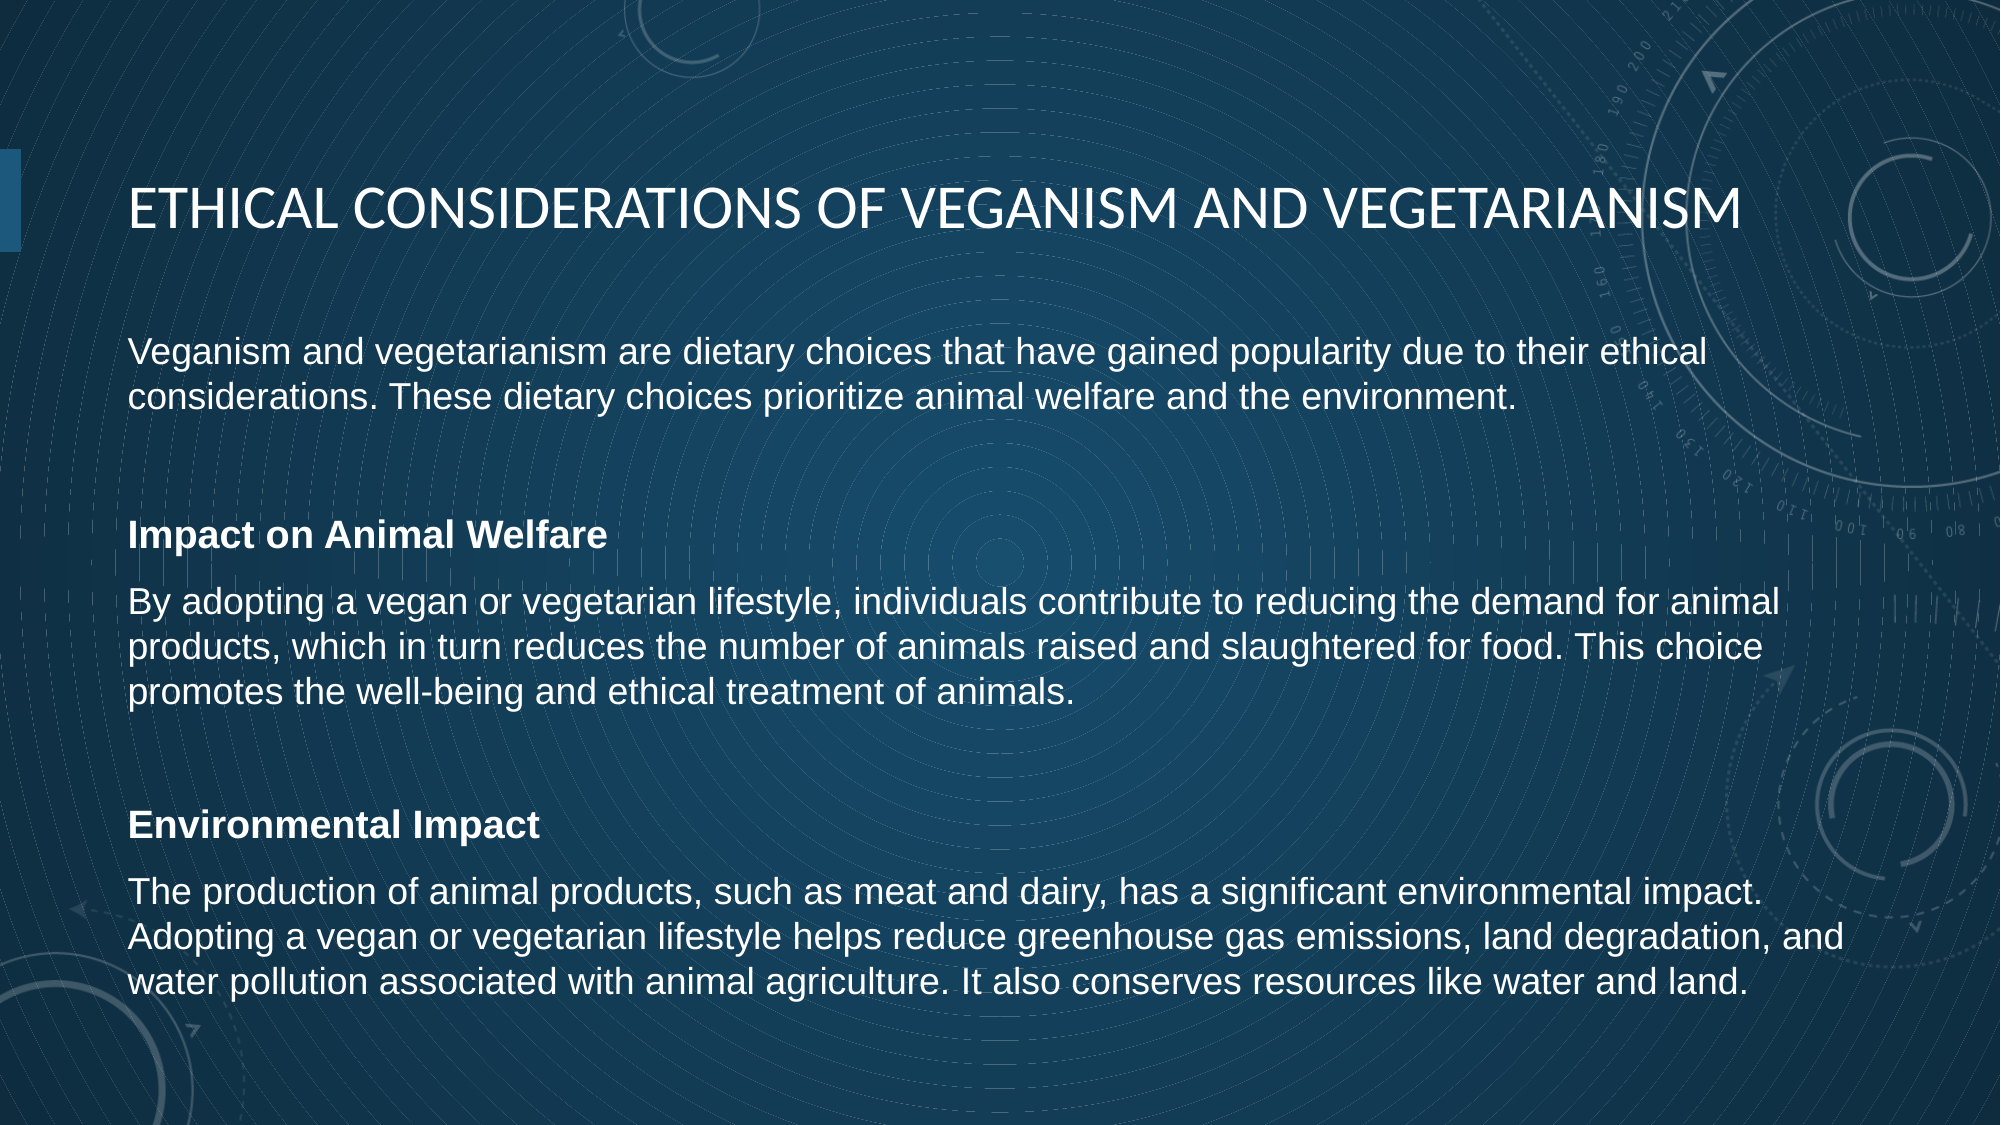

# Ethical Considerations of Veganism and Vegetarianism
Veganism and vegetarianism are dietary choices that have gained popularity due to their ethical considerations. These dietary choices prioritize animal welfare and the environment.

Impact on Animal Welfare
By adopting a vegan or vegetarian lifestyle, individuals contribute to reducing the demand for animal products, which in turn reduces the number of animals raised and slaughtered for food. This choice promotes the well-being and ethical treatment of animals.

Environmental Impact
The production of animal products, such as meat and dairy, has a significant environmental impact. Adopting a vegan or vegetarian lifestyle helps reduce greenhouse gas emissions, land degradation, and water pollution associated with animal agriculture. It also conserves resources like water and land.